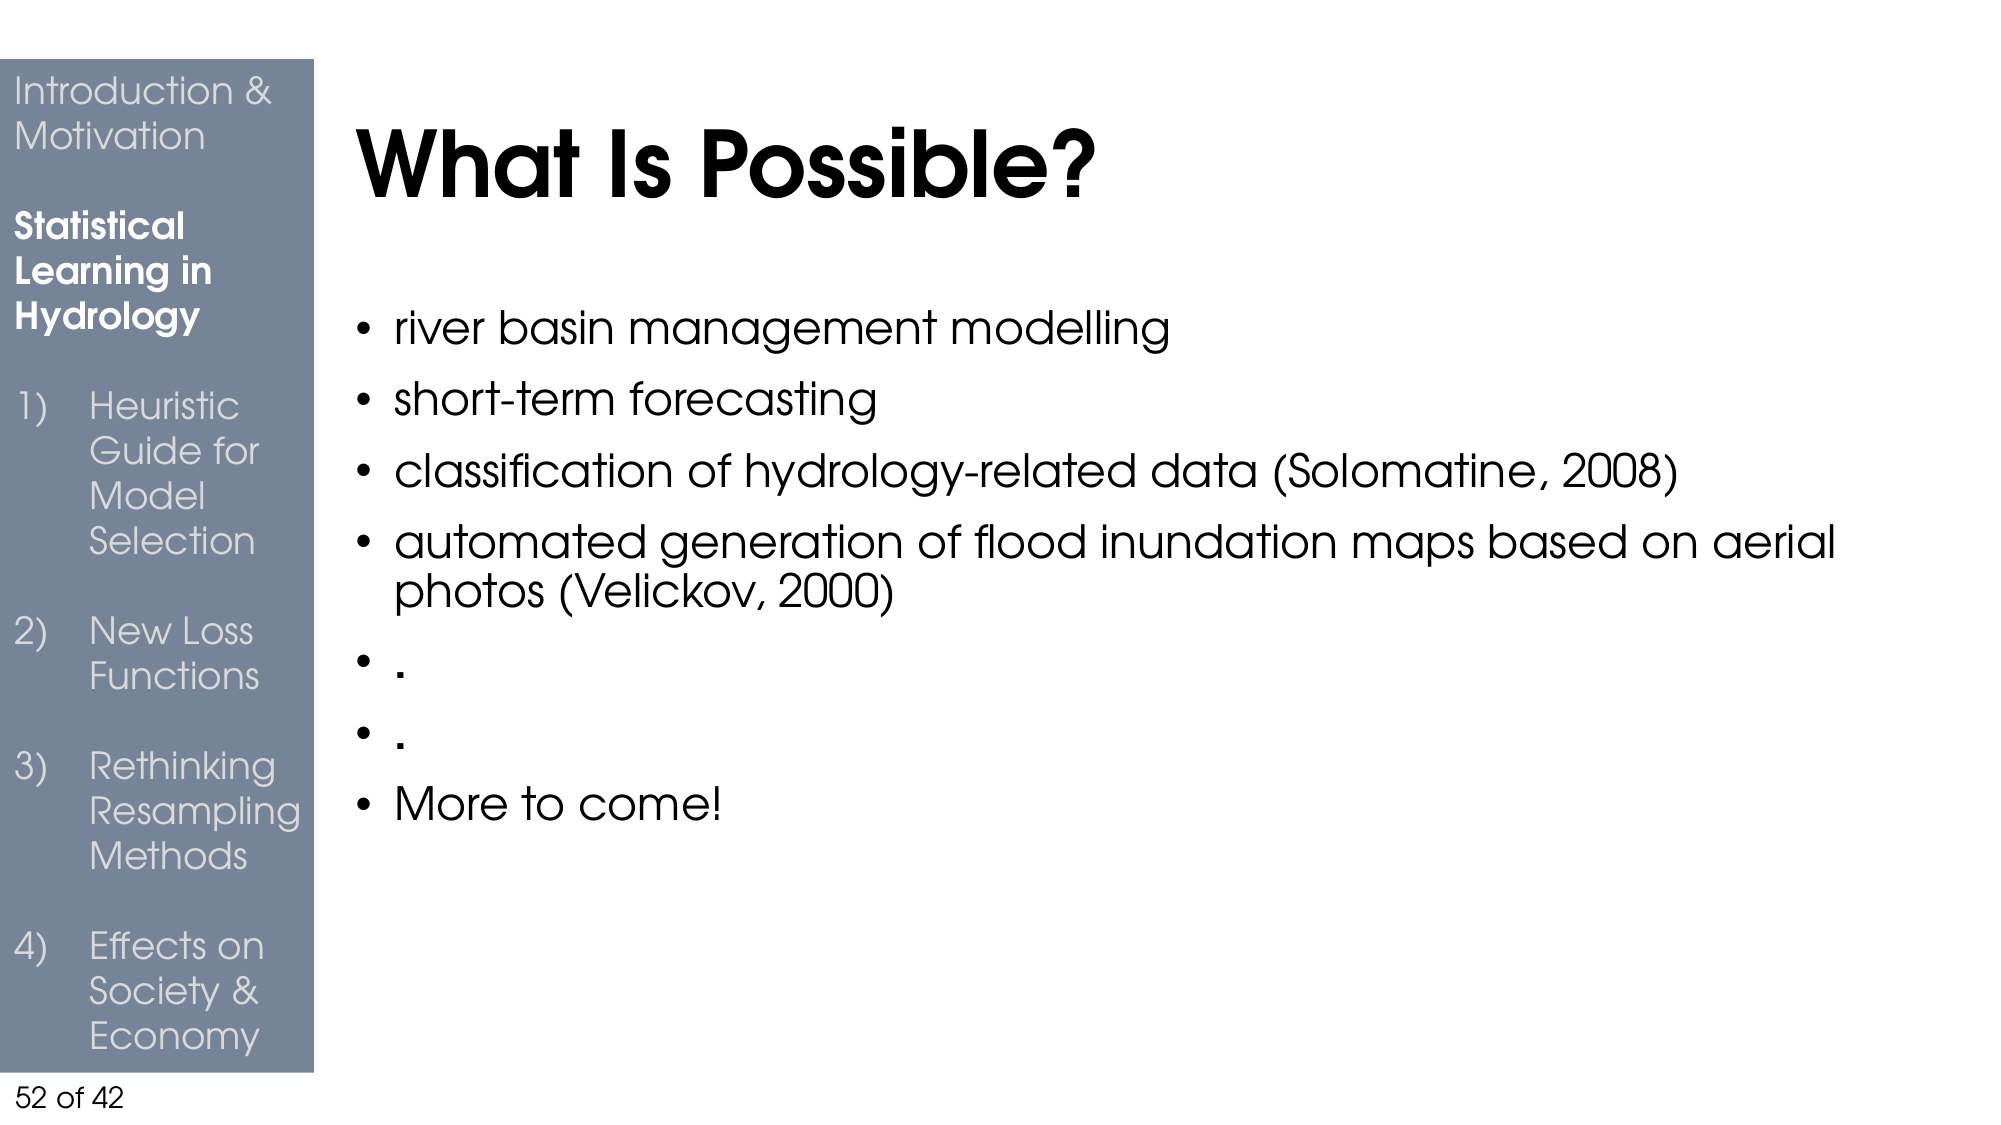

# What Is Possible?
Introduction & Motivation

Statistical Learning in Hydrology

Heuristic Guide for Model Selection

New Loss Functions

Rethinking Resampling Methods

Effects on Society & Economy
river basin management modelling
short-term forecasting
classification of hydrology-related data (Solomatine, 2008)
automated generation of flood inundation maps based on aerial photos (Velickov, 2000)
.
.
More to come!